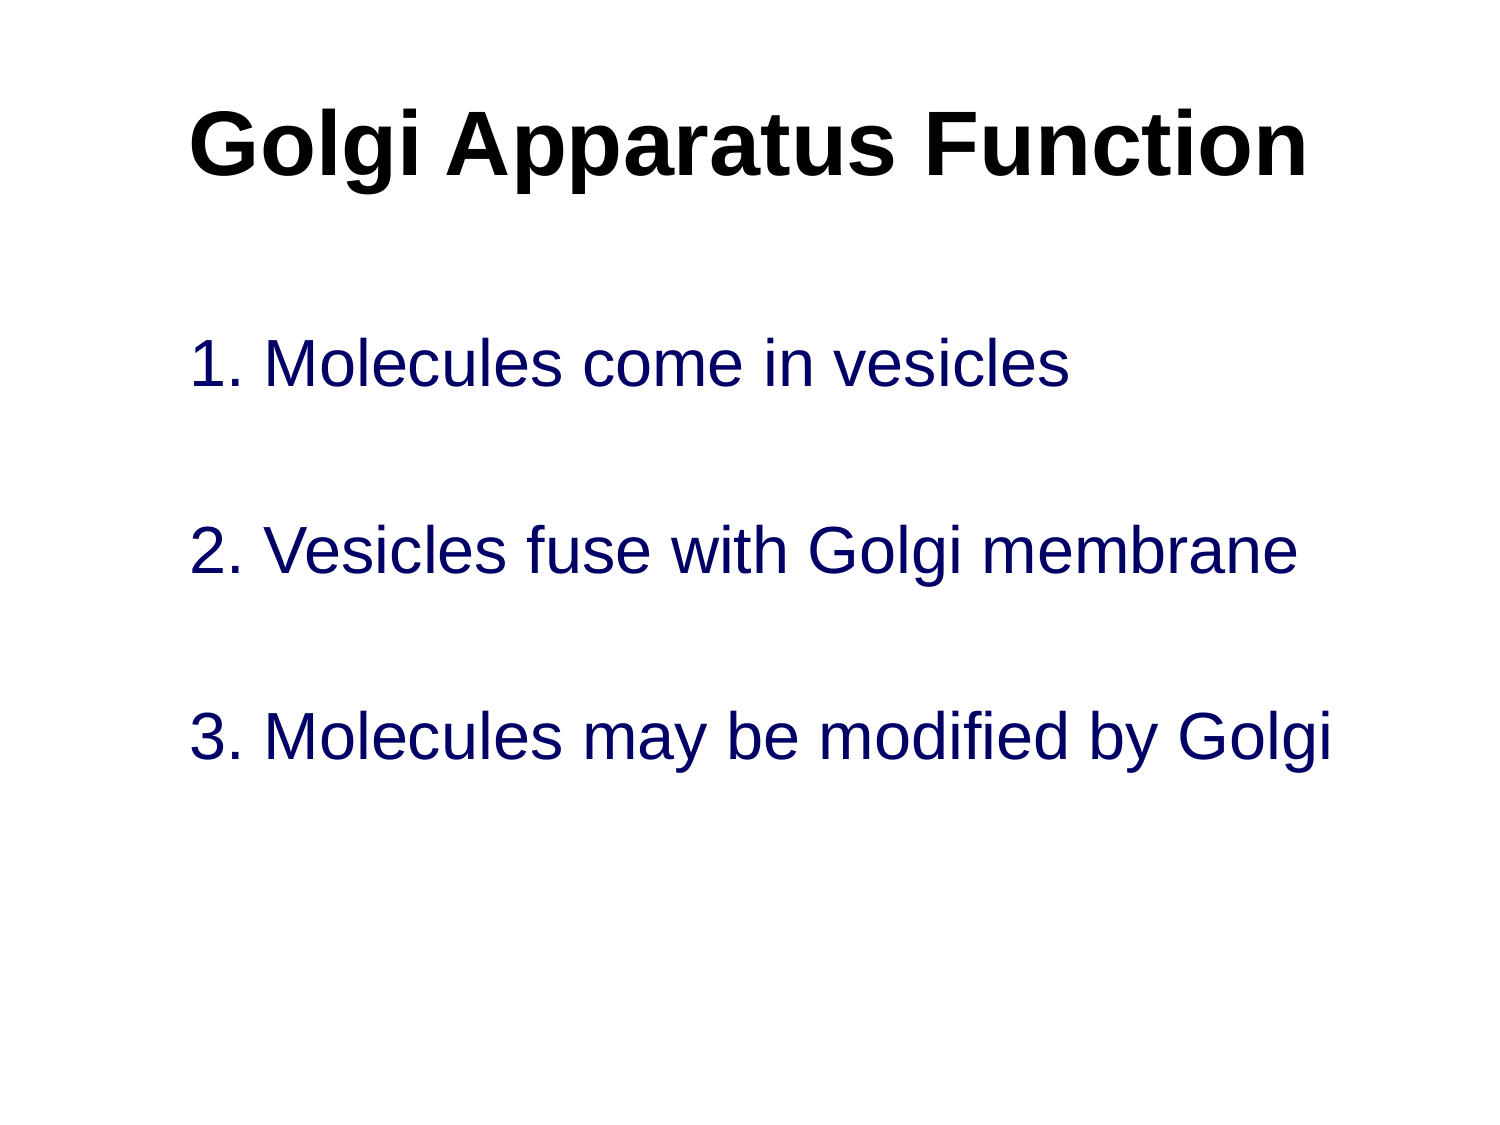

# Golgi Apparatus Function
1. Molecules come in vesicles

2. Vesicles fuse with Golgi membrane

3. Molecules may be modified by Golgi